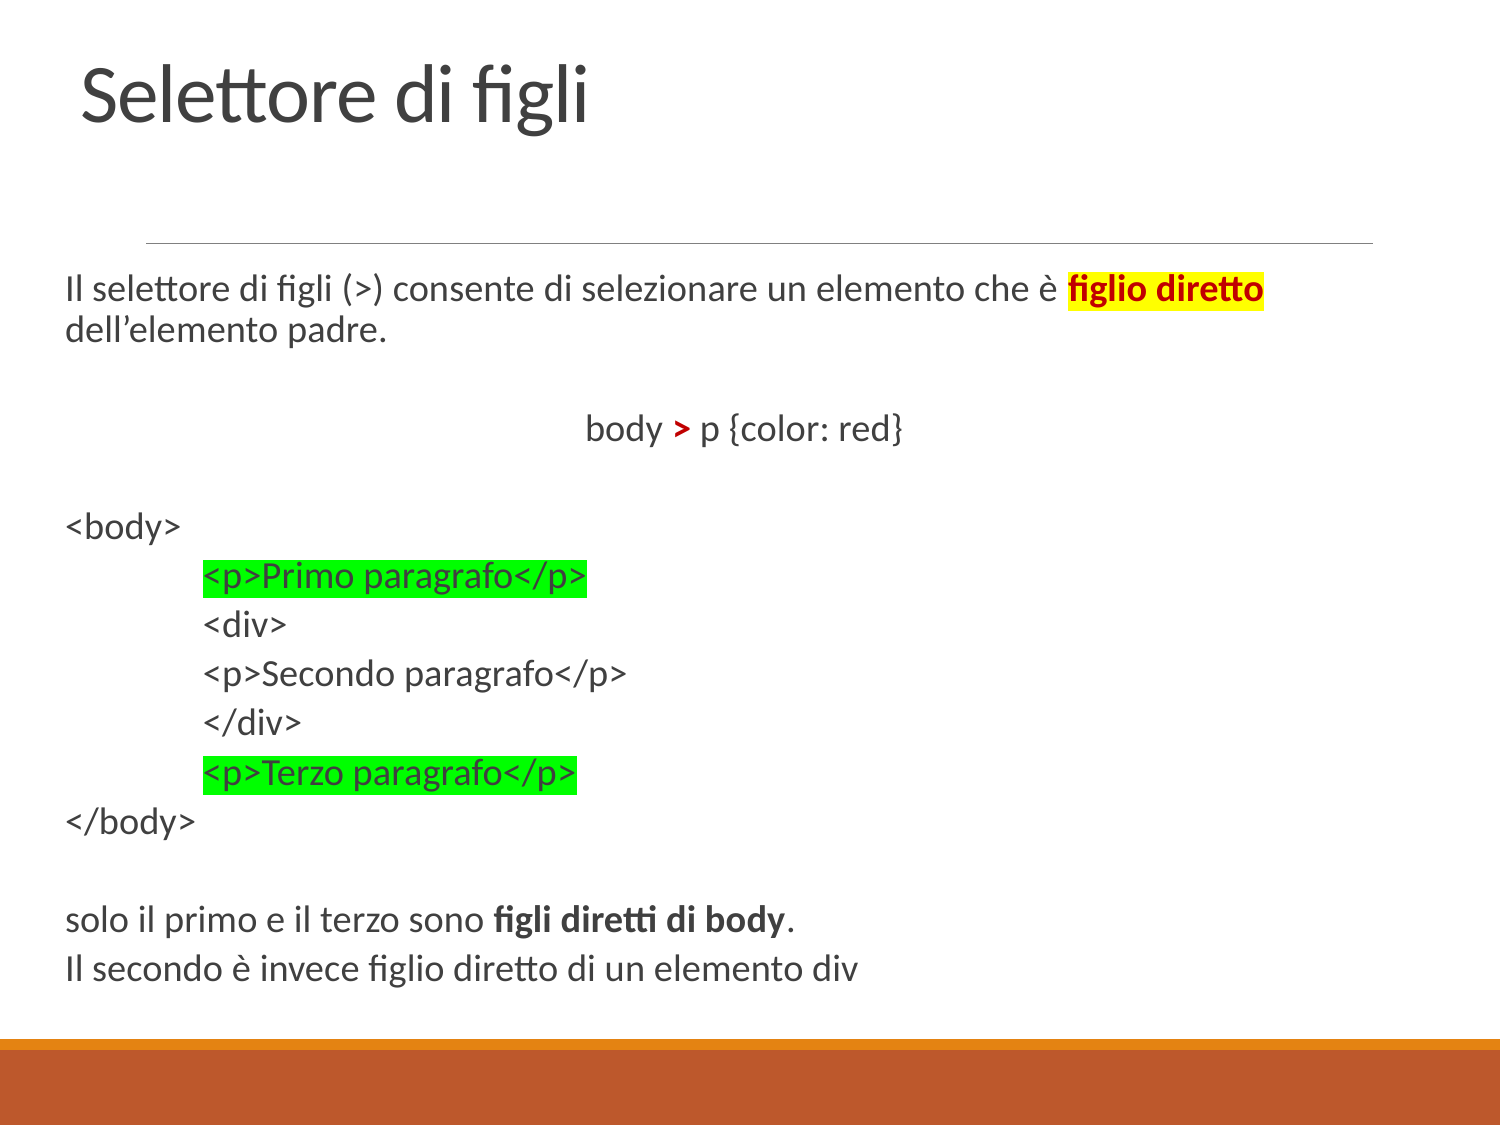

# Selettore di figli
Il selettore di figli (>) consente di selezionare un elemento che è figlio diretto dell’elemento padre.

body > p {color: red}

<body>
	<p>Primo paragrafo</p>
	<div>
		<p>Secondo paragrafo</p>
	</div>
	<p>Terzo paragrafo</p>
</body>

solo il primo e il terzo sono figli diretti di body.
Il secondo è invece figlio diretto di un elemento div